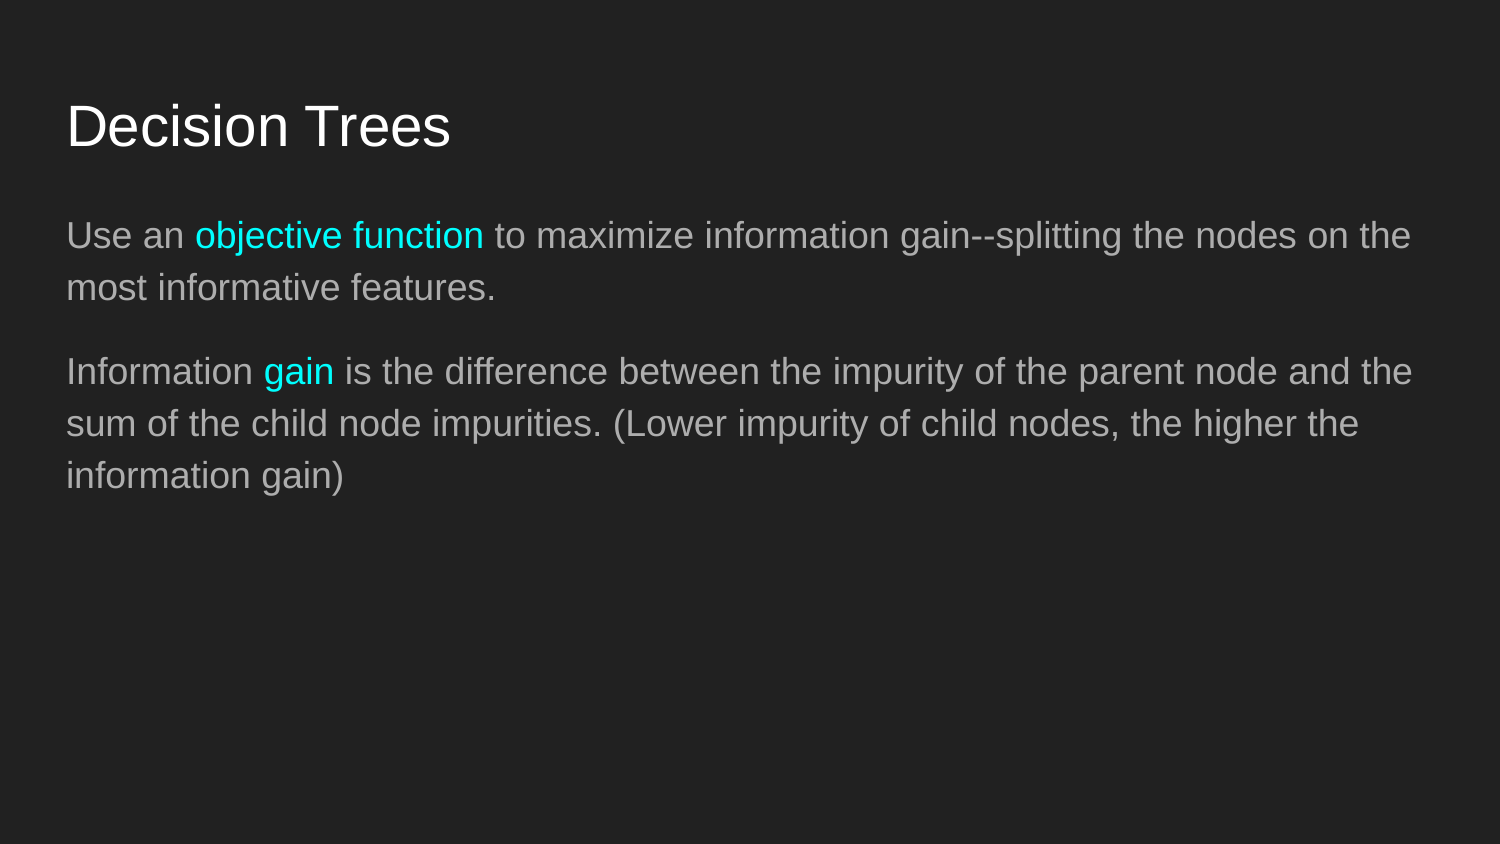

# Decision Trees
Use an objective function to maximize information gain--splitting the nodes on the most informative features.
Information gain is the difference between the impurity of the parent node and the sum of the child node impurities. (Lower impurity of child nodes, the higher the information gain)